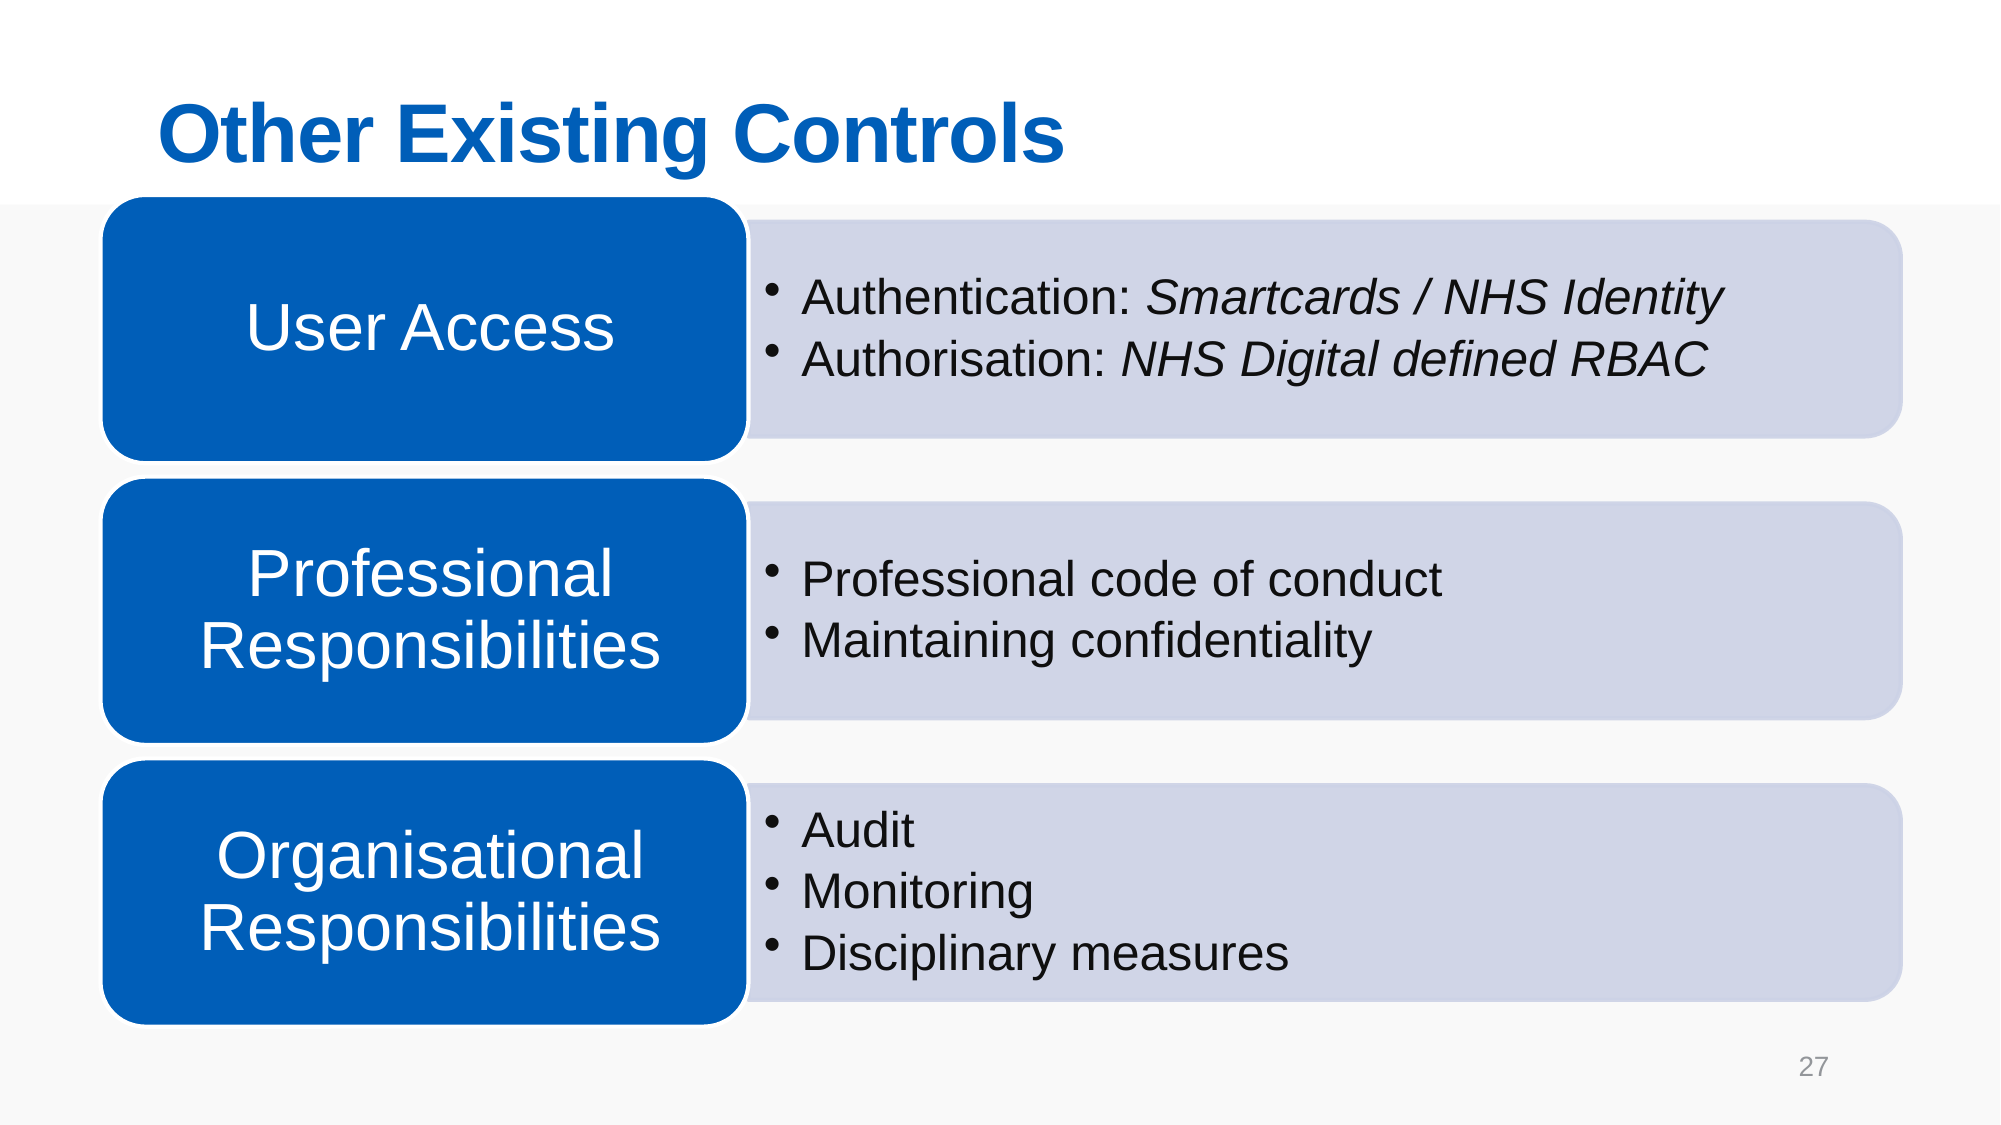

# Other Existing Controls
Authentication: Smartcards / NHS Identity
Authorisation: NHS Digital defined RBAC
User Access
Professional code of conduct
Maintaining confidentiality
Professional Responsibilities
Audit
Monitoring
Disciplinary measures
Organisational Responsibilities
27